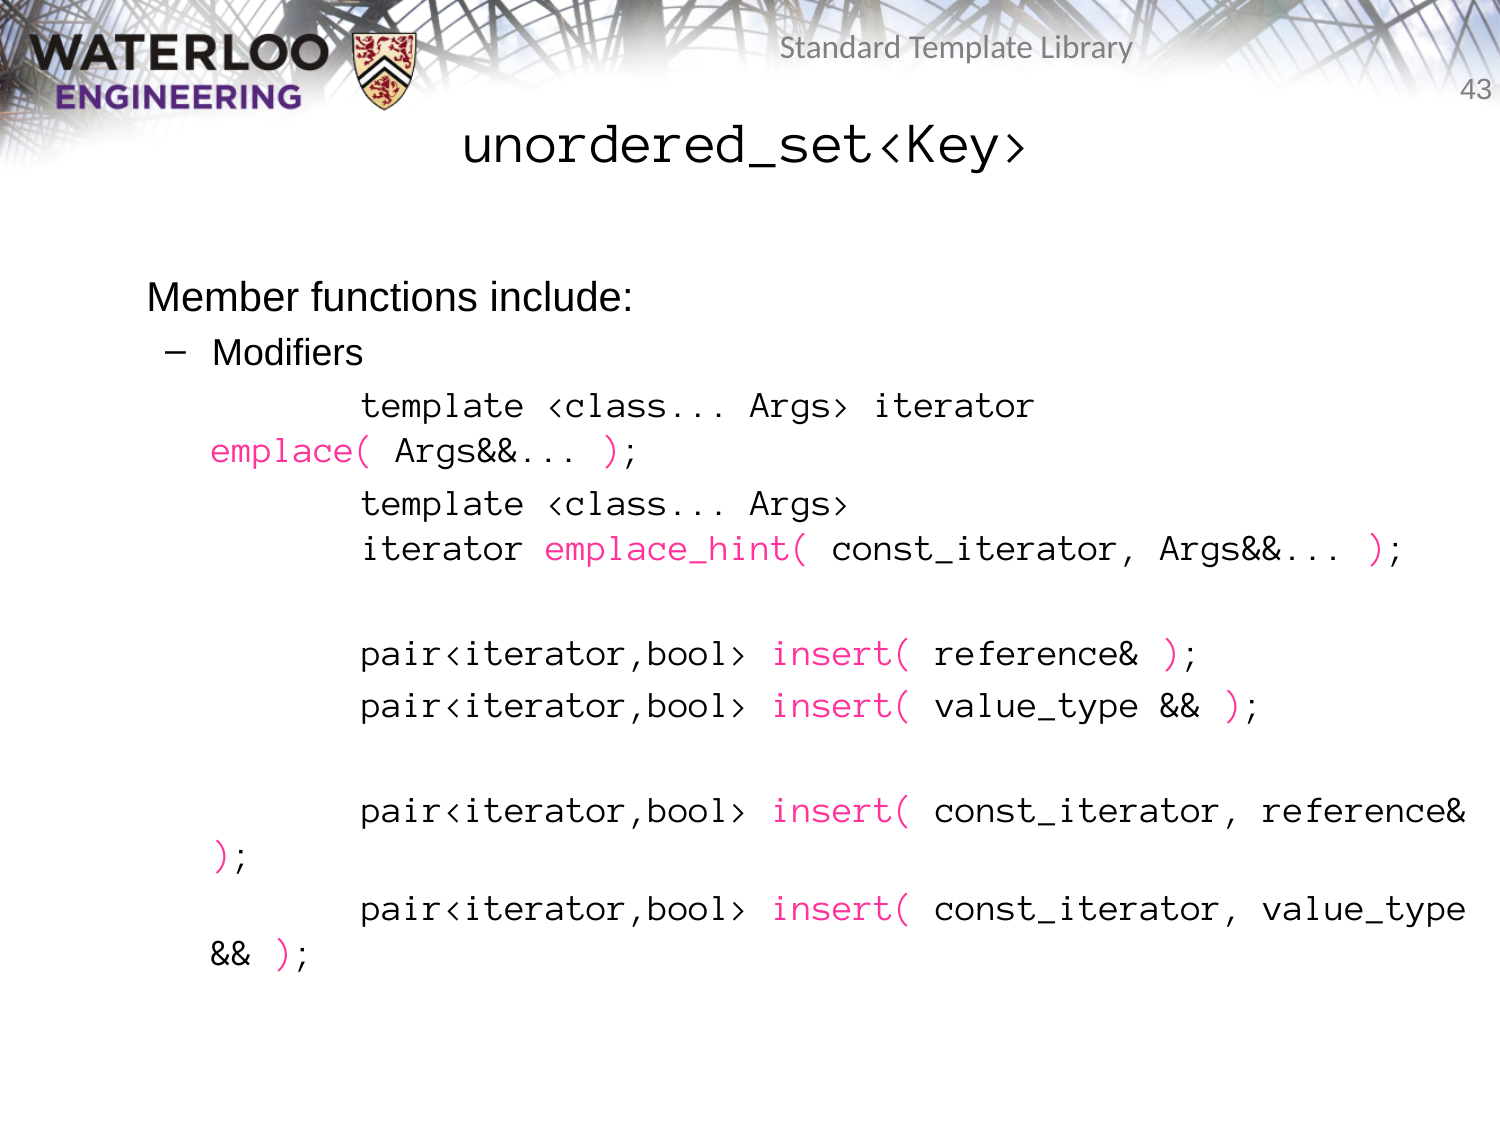

# unordered_set<Key>
	Member functions include:
Modifiers
		template <class... Args> iterator emplace( Args&&... );
		template <class... Args>
	iterator emplace_hint( const_iterator, Args&&... );

		pair<iterator,bool> insert( reference& );
		pair<iterator,bool> insert( value_type && );

		pair<iterator,bool> insert( const_iterator, reference& );
		pair<iterator,bool> insert( const_iterator, value_type && );